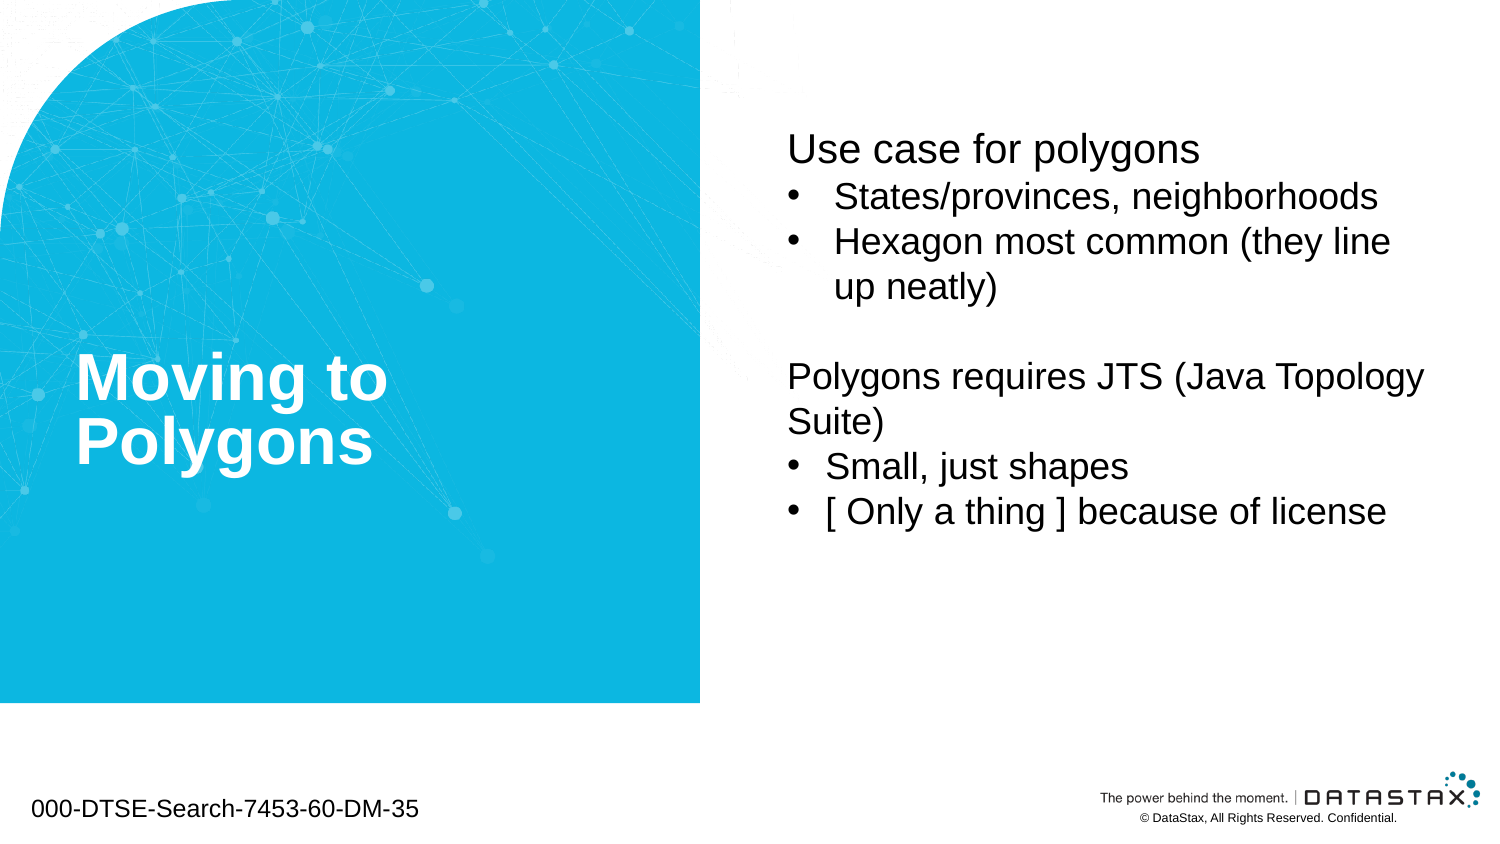

Use case for polygons
States/provinces, neighborhoods
Hexagon most common (they line up neatly)

Polygons requires JTS (Java Topology Suite)
Small, just shapes
[ Only a thing ] because of license
# Moving to Polygons
000-DTSE-Search-7453-60-DM-35
© DataStax, All Rights Reserved. Confidential.